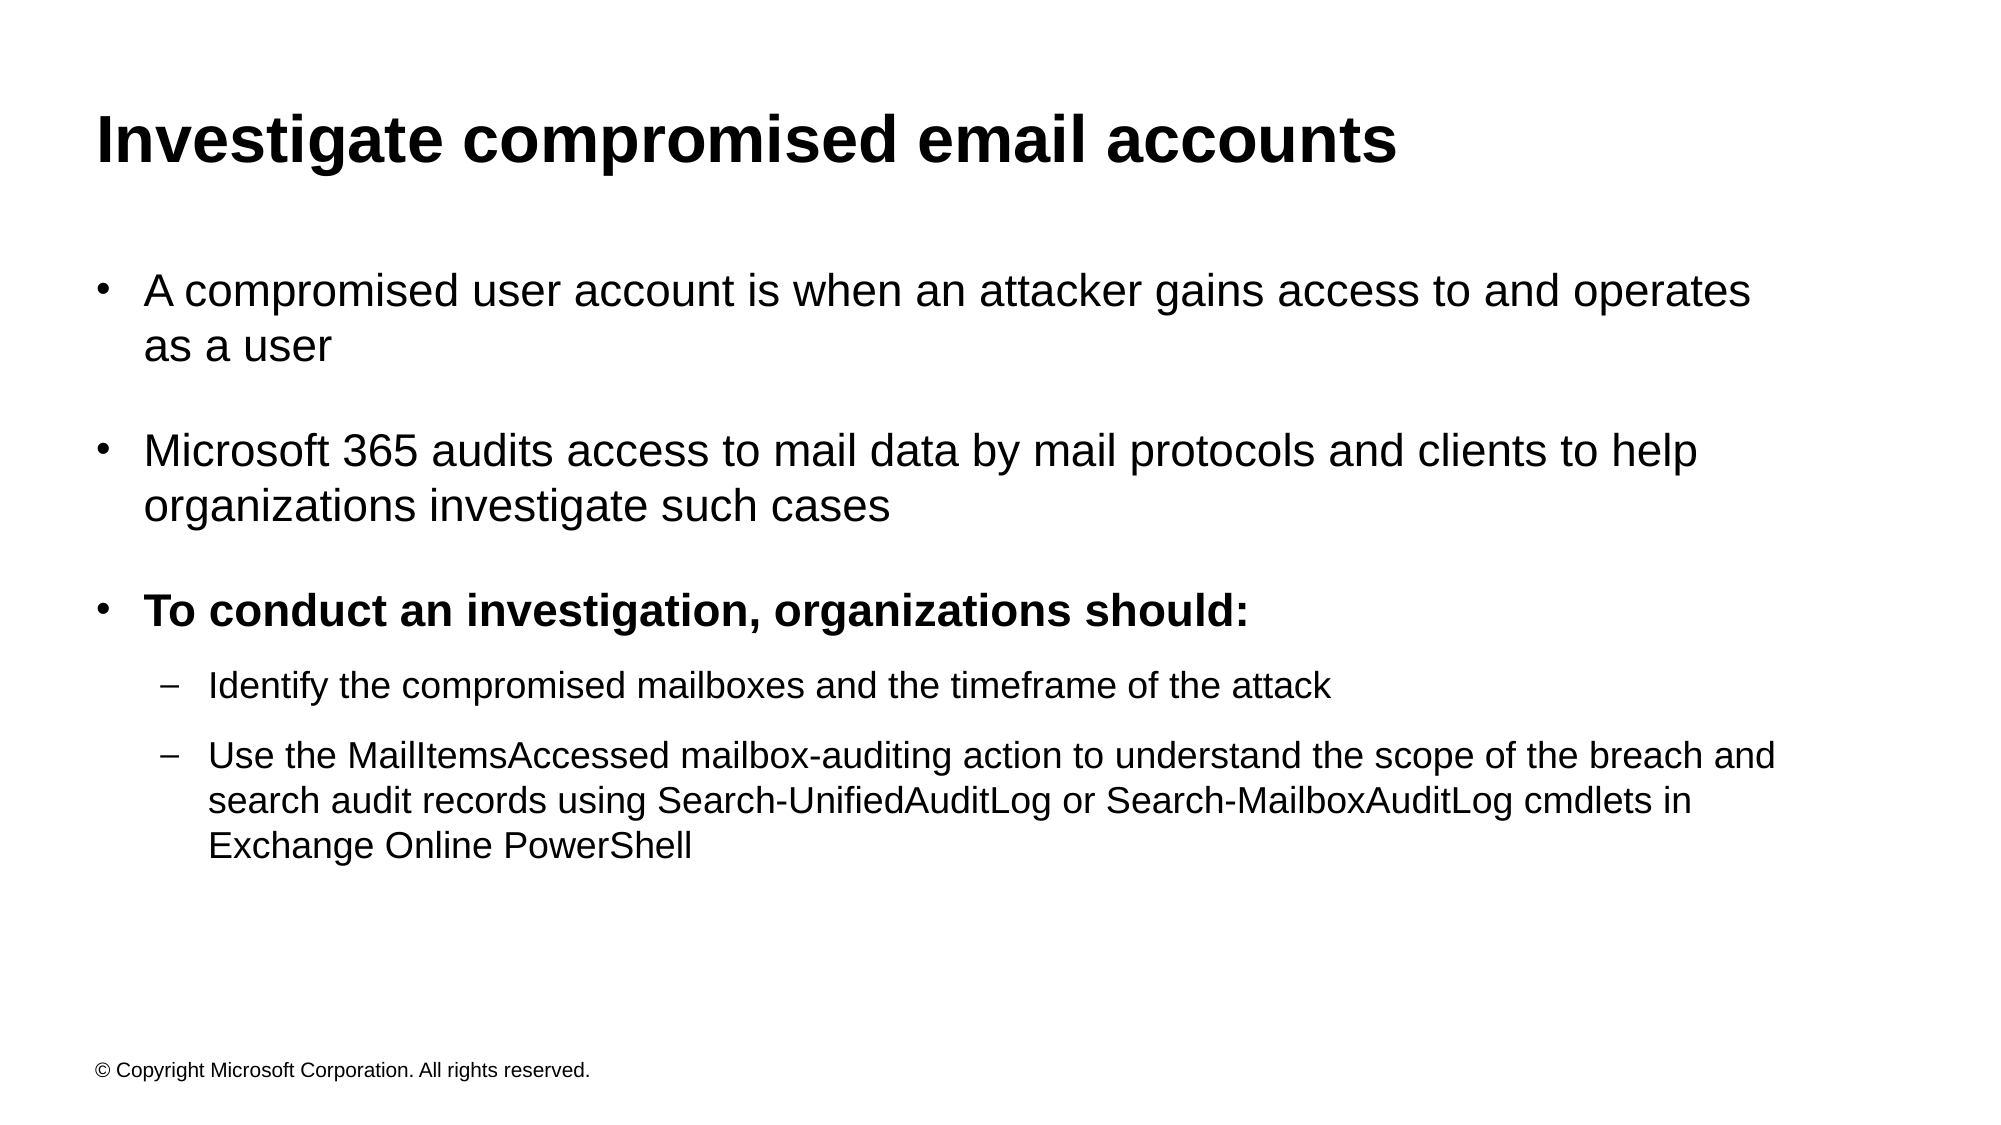

# Investigate compromised email accounts
A compromised user account is when an attacker gains access to and operates as a user
Microsoft 365 audits access to mail data by mail protocols and clients to help organizations investigate such cases
To conduct an investigation, organizations should:
Identify the compromised mailboxes and the timeframe of the attack
Use the MailItemsAccessed mailbox-auditing action to understand the scope of the breach and search audit records using Search-UnifiedAuditLog or Search-MailboxAuditLog cmdlets in Exchange Online PowerShell